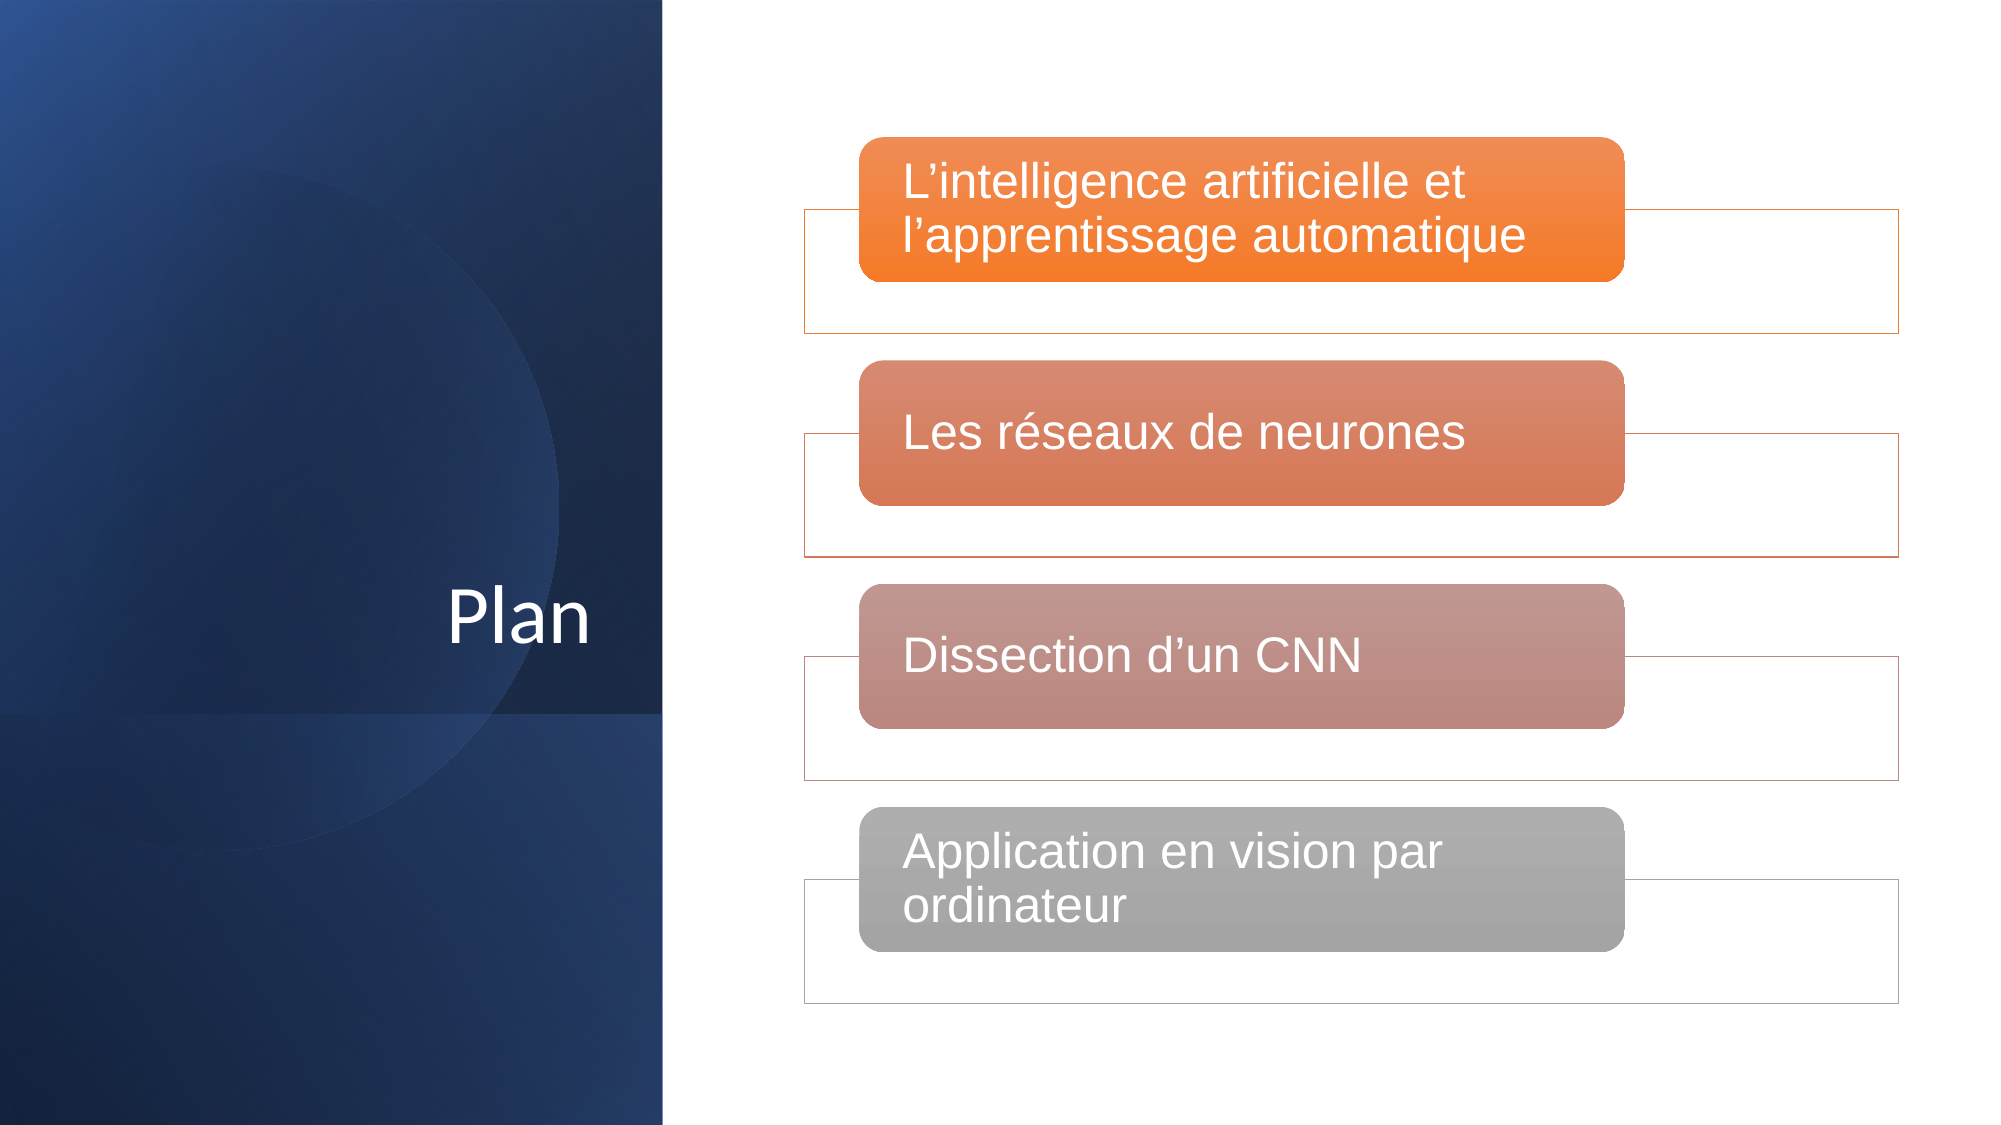

L’intelligence artificielle et l’apprentissage automatique
Les réseaux de neurones
Dissection d’un CNN
Application en vision par ordinateur

# Plan